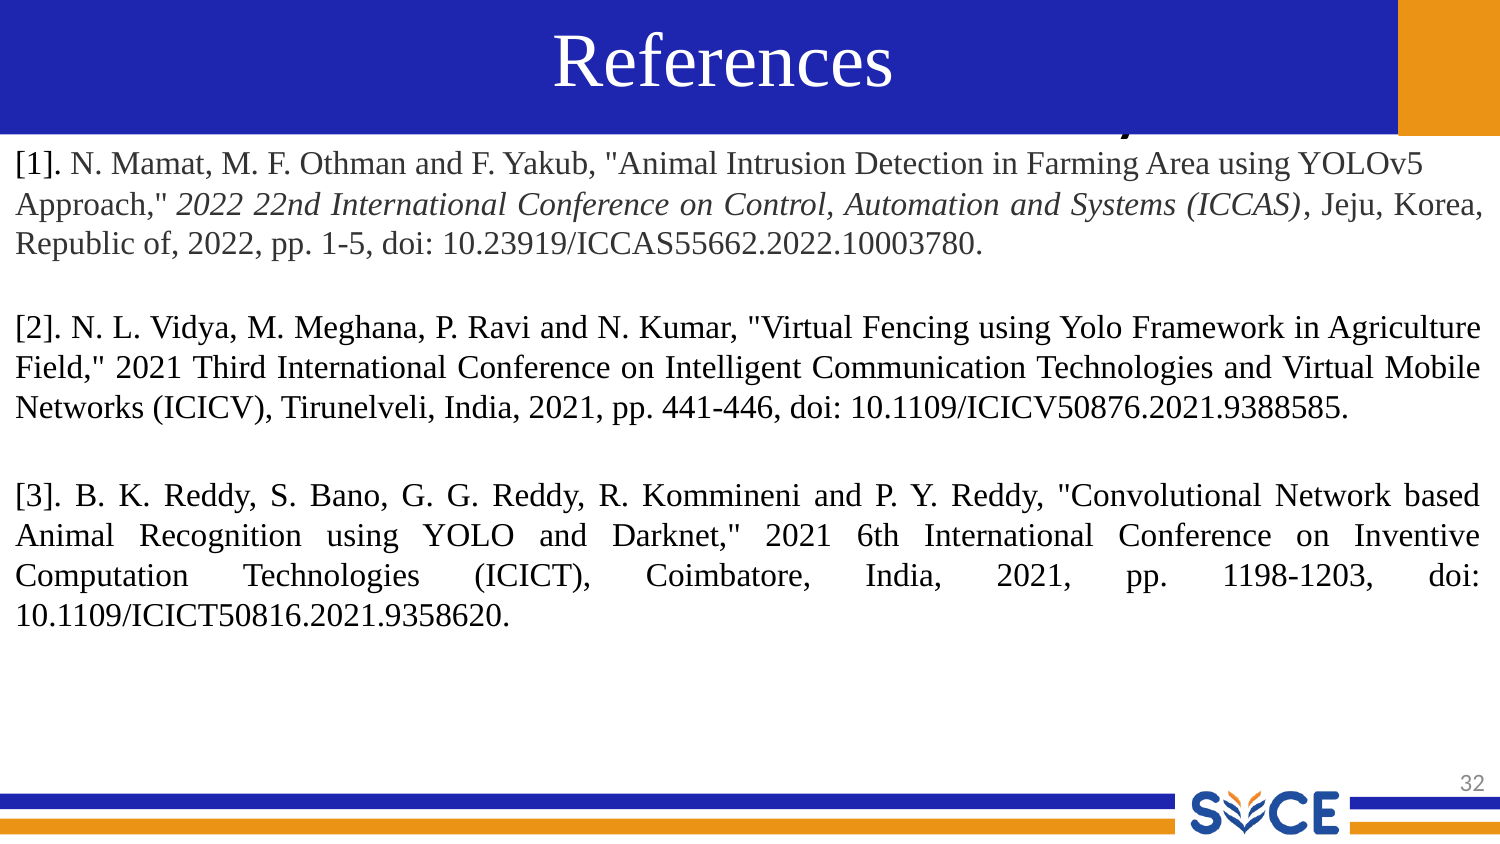

# References
[1]. N. Mamat, M. F. Othman and F. Yakub, "Animal Intrusion Detection in Farming Area using YOLOv5        Approach," 2022 22nd International Conference on Control, Automation and Systems (ICCAS), Jeju, Korea, Republic of, 2022, pp. 1-5, doi: 10.23919/ICCAS55662.2022.10003780.

[2]. N. L. Vidya, M. Meghana, P. Ravi and N. Kumar, "Virtual Fencing using Yolo Framework in Agriculture Field," 2021 Third International Conference on Intelligent Communication Technologies and Virtual Mobile Networks (ICICV), Tirunelveli, India, 2021, pp. 441-446, doi: 10.1109/ICICV50876.2021.9388585.

[3]. B. K. Reddy, S. Bano, G. G. Reddy, R. Kommineni and P. Y. Reddy, "Convolutional Network based Animal Recognition using YOLO and Darknet," 2021 6th International Conference on Inventive Computation Technologies (ICICT), Coimbatore, India, 2021, pp. 1198-1203, doi: 10.1109/ICICT50816.2021.9358620.

32